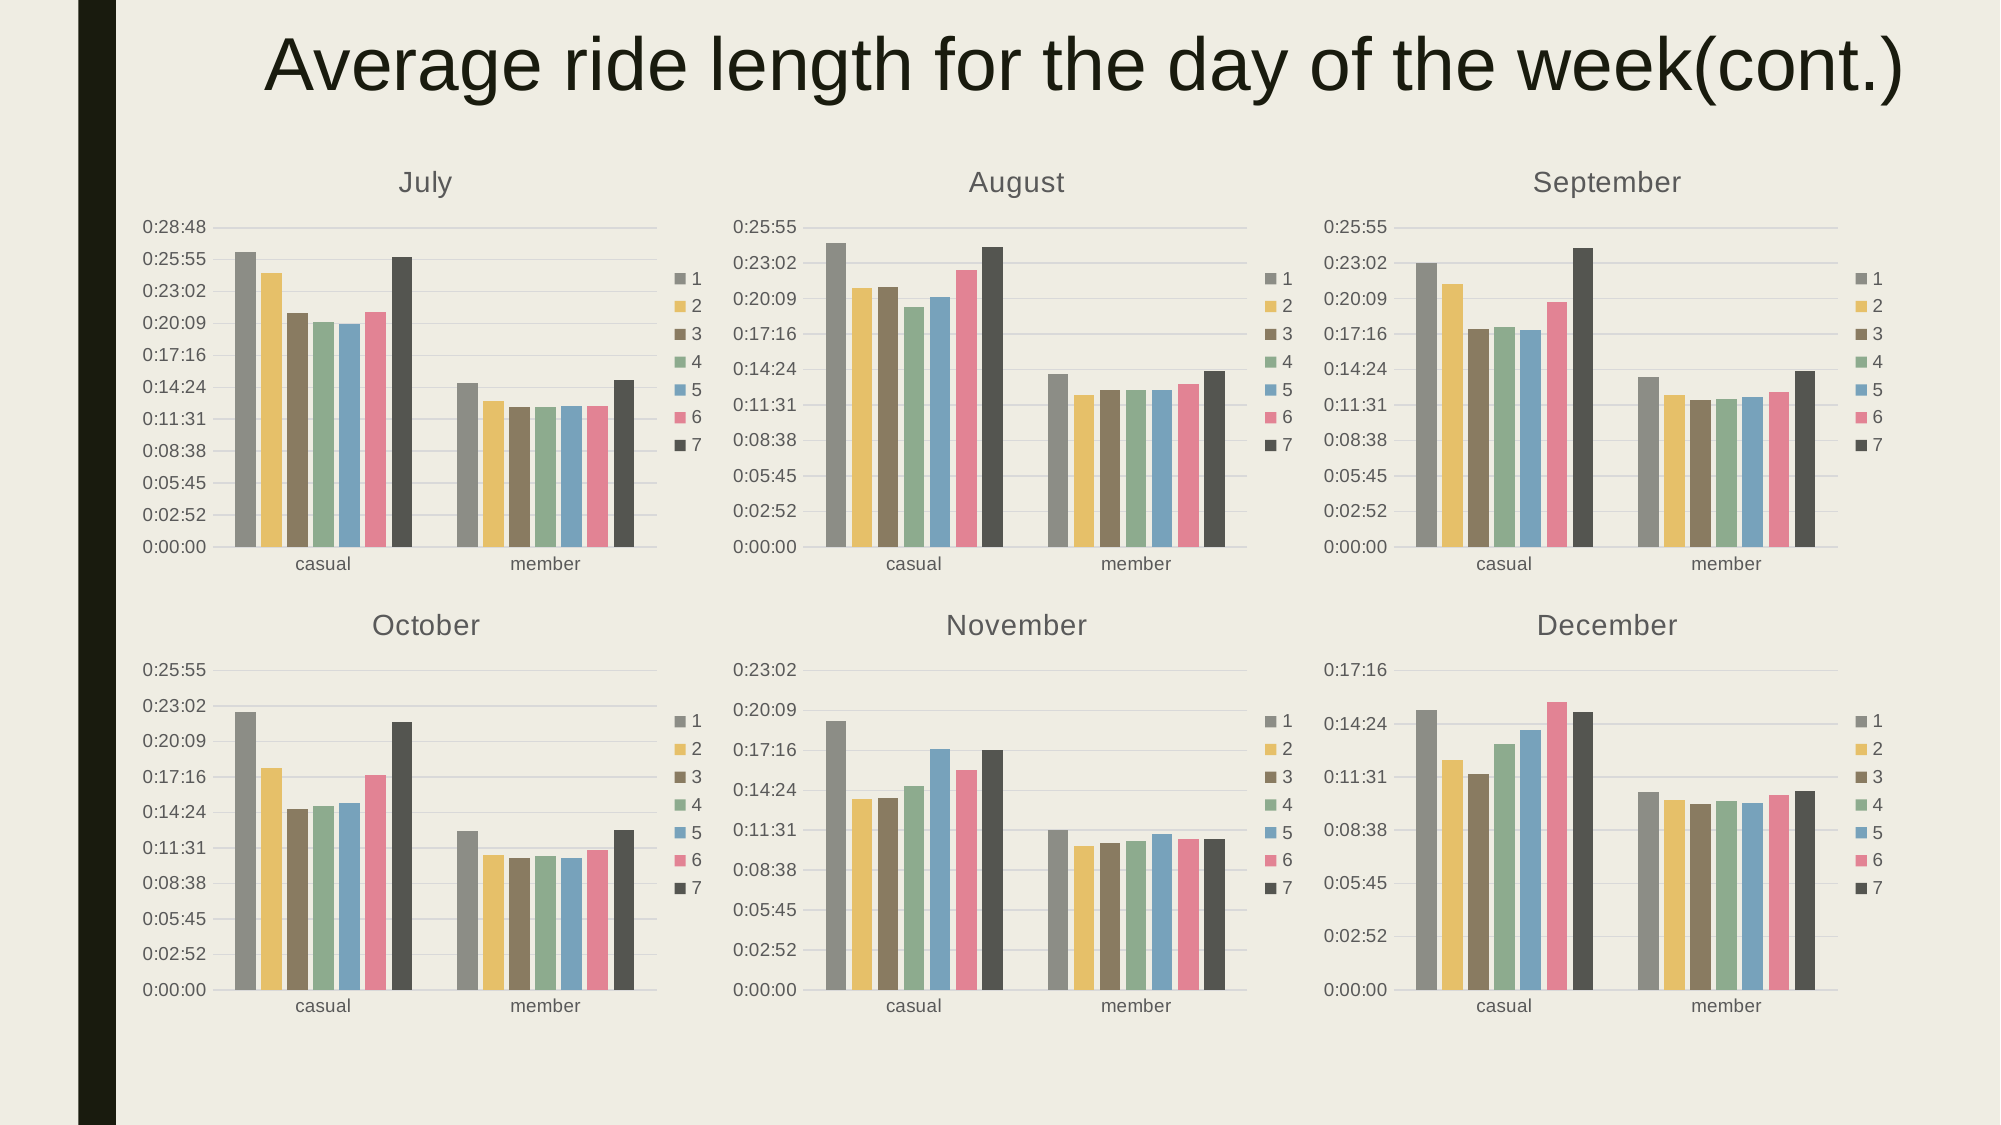

# Average ride length for the day of the week(cont.)

### Chart: July

| Category | 1 | 2 | 3 | 4 | 5 | 6 | 7 |
|---|---|---|---|---|---|---|---|
| casual | 0.018465028490935842 | 0.017165622417805917 | 0.014650385221643298 | 0.014075991831972062 | 0.01397729095613744 | 0.014749324531596907 | 0.01818989405765836 |
| member | 0.010266317908585669 | 0.009172461829934243 | 0.008757968242929948 | 0.008781633330164695 | 0.008860068677949487 | 0.00883108066699473 | 0.010449993788348943 |

### Chart: August

| Category | 1 | 2 | 3 | 4 | 5 | 6 | 7 |
|---|---|---|---|---|---|---|---|
| casual | 0.01714268573511891 | 0.014610497339009553 | 0.014656877654606737 | 0.013554385379980896 | 0.01410687534598415 | 0.015589952951474756 | 0.01690970333662326 |
| member | 0.009769475213834158 | 0.008550664061182737 | 0.008874239277469156 | 0.008868551172949119 | 0.008866088109880462 | 0.009211021299308907 | 0.009907635850418246 |

### Chart: September

| Category | 1 | 2 | 3 | 4 | 5 | 6 | 7 |
|---|---|---|---|---|---|---|---|
| casual | 0.016014094996414235 | 0.014854585319249384 | 0.01226903490389572 | 0.012426812221426045 | 0.012219361907393679 | 0.01383764151222319 | 0.01683241776820593 |
| member | 0.009596682055586418 | 0.00854413270446433 | 0.00826465964149417 | 0.008361684225929214 | 0.008475713031872546 | 0.008731700385578453 | 0.009919310798052569 |

### Chart: October

| Category | 1 | 2 | 3 | 4 | 5 | 6 | 7 |
|---|---|---|---|---|---|---|---|
| casual | 0.01564316114978037 | 0.012536438316483198 | 0.010215997267179236 | 0.01033859941619823 | 0.010540120040340937 | 0.012096281825918868 | 0.01509197911480492 |
| member | 0.008935867229656853 | 0.007618337203007474 | 0.007412706998534866 | 0.007535062392480635 | 0.007422522013259844 | 0.007905351713653877 | 0.009037465144591575 |

### Chart: November

| Category | 1 | 2 | 3 | 4 | 5 | 6 | 7 |
|---|---|---|---|---|---|---|---|
| casual | 0.013500803894322285 | 0.009586434735706778 | 0.009640117169928037 | 0.010209180931310657 | 0.012056090070382584 | 0.011041466043013625 | 0.01204860233474702 |
| member | 0.008009195908502085 | 0.007185750130702242 | 0.0073777757297132825 | 0.007459013610221306 | 0.007826819311323875 | 0.007584957459437581 | 0.007569002772341705 |

### Chart: December

| Category | 1 | 2 | 3 | 4 | 5 | 6 | 7 |
|---|---|---|---|---|---|---|---|
| casual | 0.010510377024975589 | 0.008653965198991604 | 0.008114918408352646 | 0.009248659543657821 | 0.009763241748536005 | 0.01081697177193981 | 0.01045415781333573 |
| member | 0.0074506776521509254 | 0.007125583084805519 | 0.00699237832458831 | 0.007113698486702258 | 0.007039557318898255 | 0.007308761118457555 | 0.0074818067816025775 |